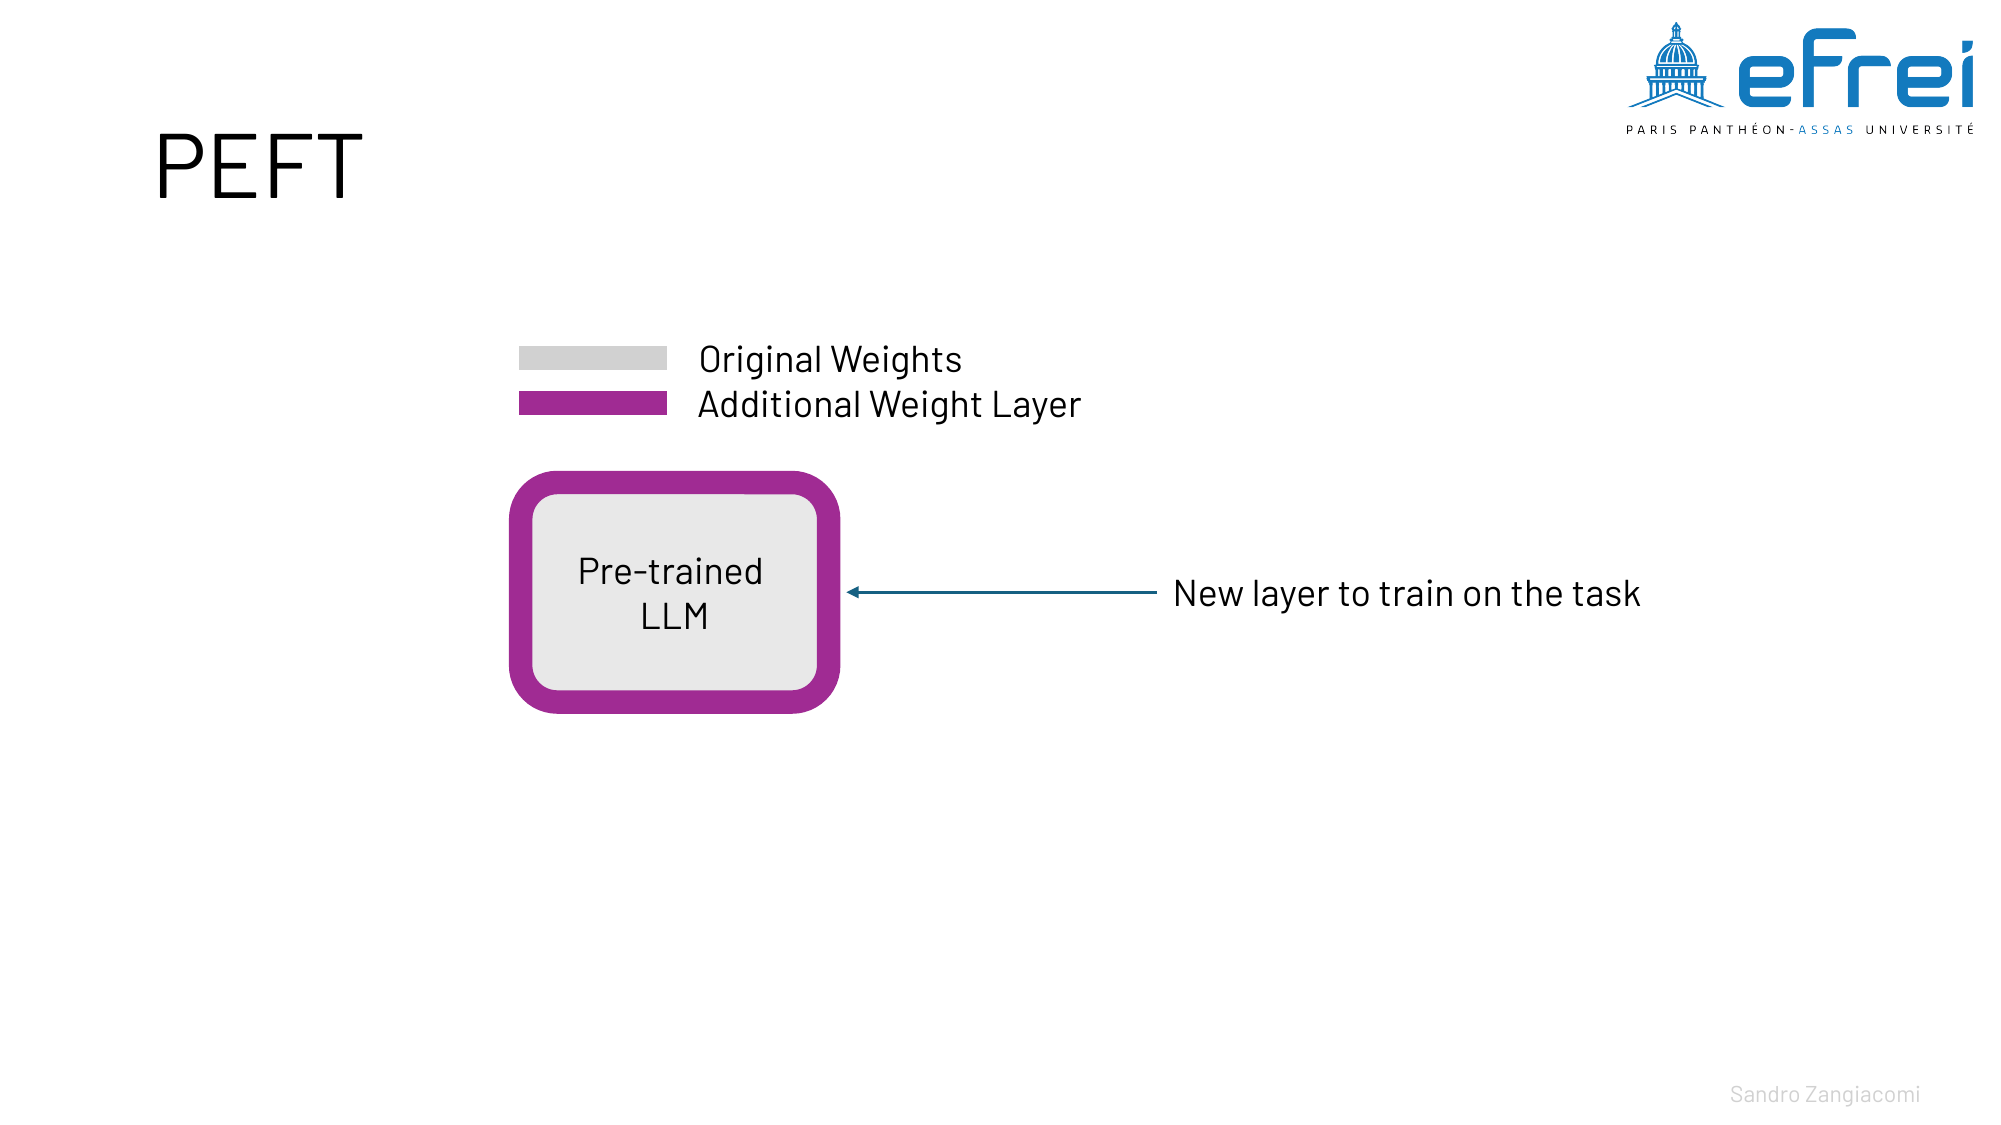

# PEFT
Original Weights

Additional Weight Layer

Pre-trained
LLM
New layer to train on the task